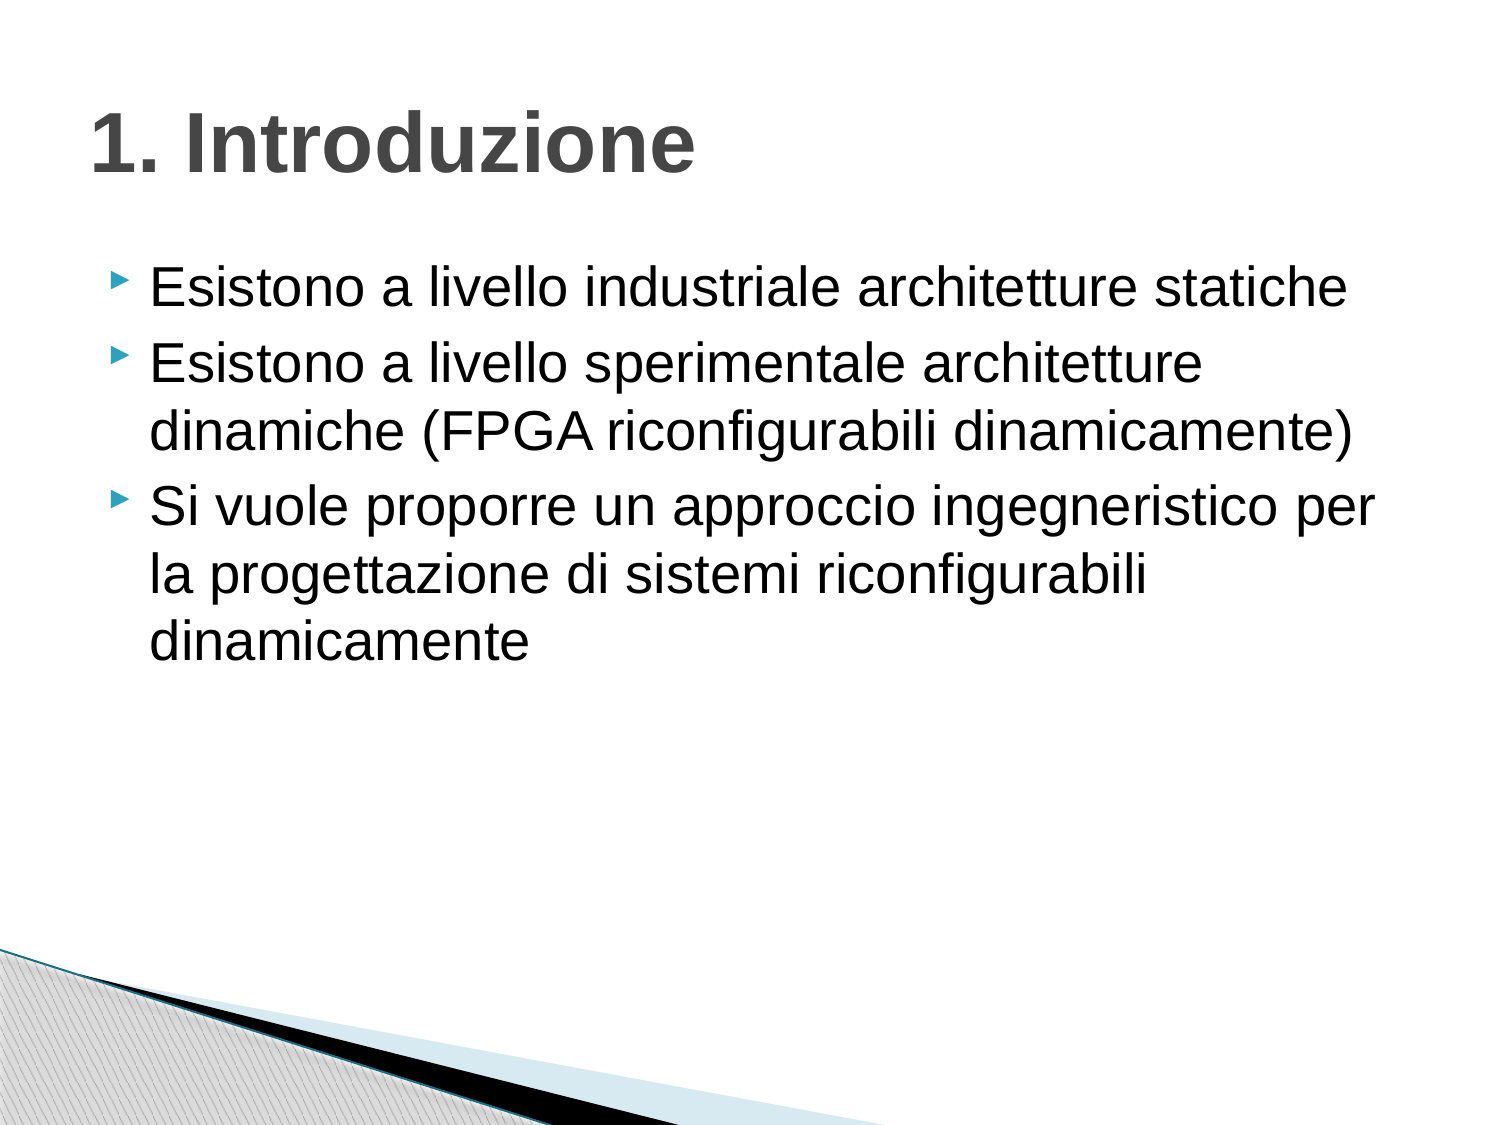

# 1. Introduzione
Esistono a livello industriale architetture statiche
Esistono a livello sperimentale architetture dinamiche (FPGA riconfigurabili dinamicamente)
Si vuole proporre un approccio ingegneristico per la progettazione di sistemi riconfigurabili dinamicamente